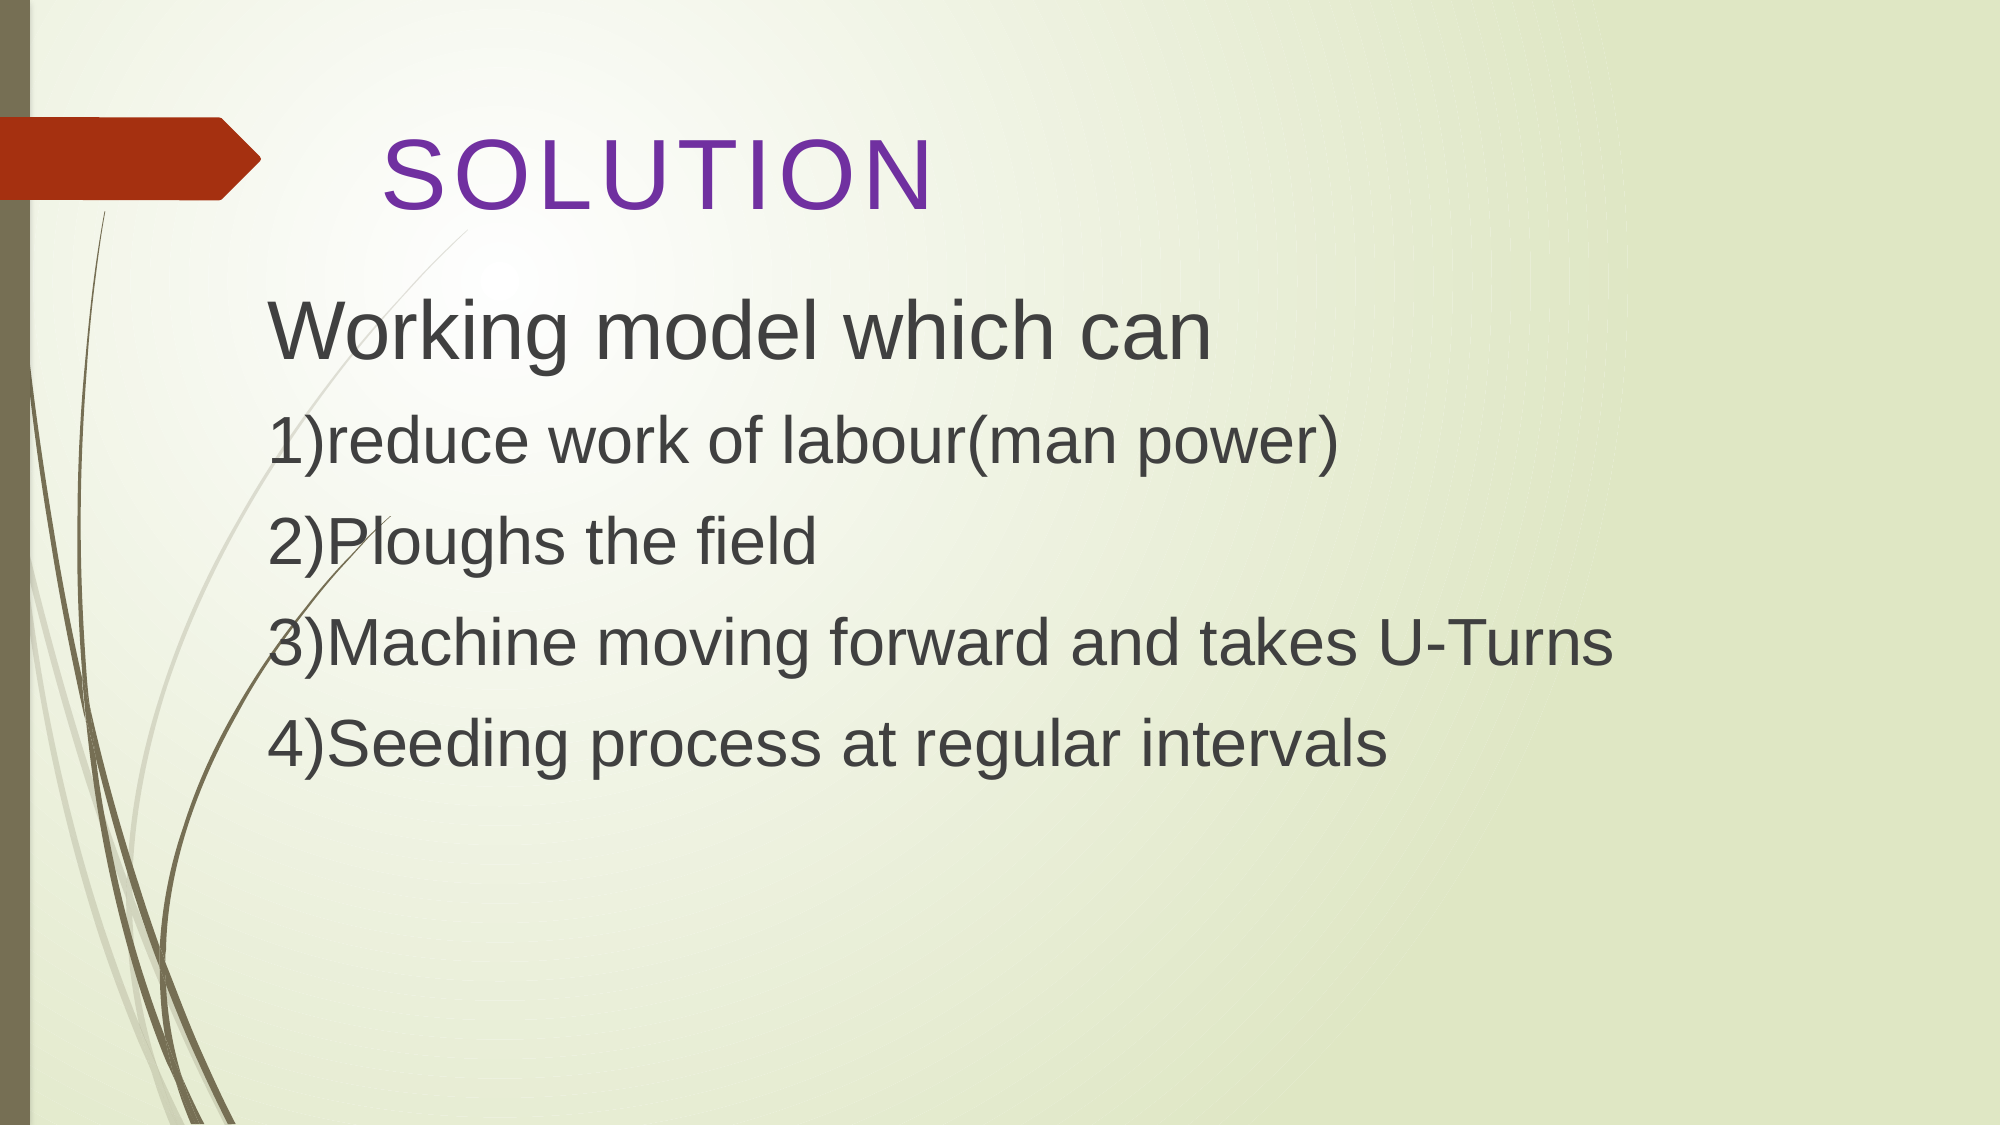

# SOLUTION
Working model which can
1)reduce work of labour(man power)
2)Ploughs the field
3)Machine moving forward and takes U-Turns
4)Seeding process at regular intervals